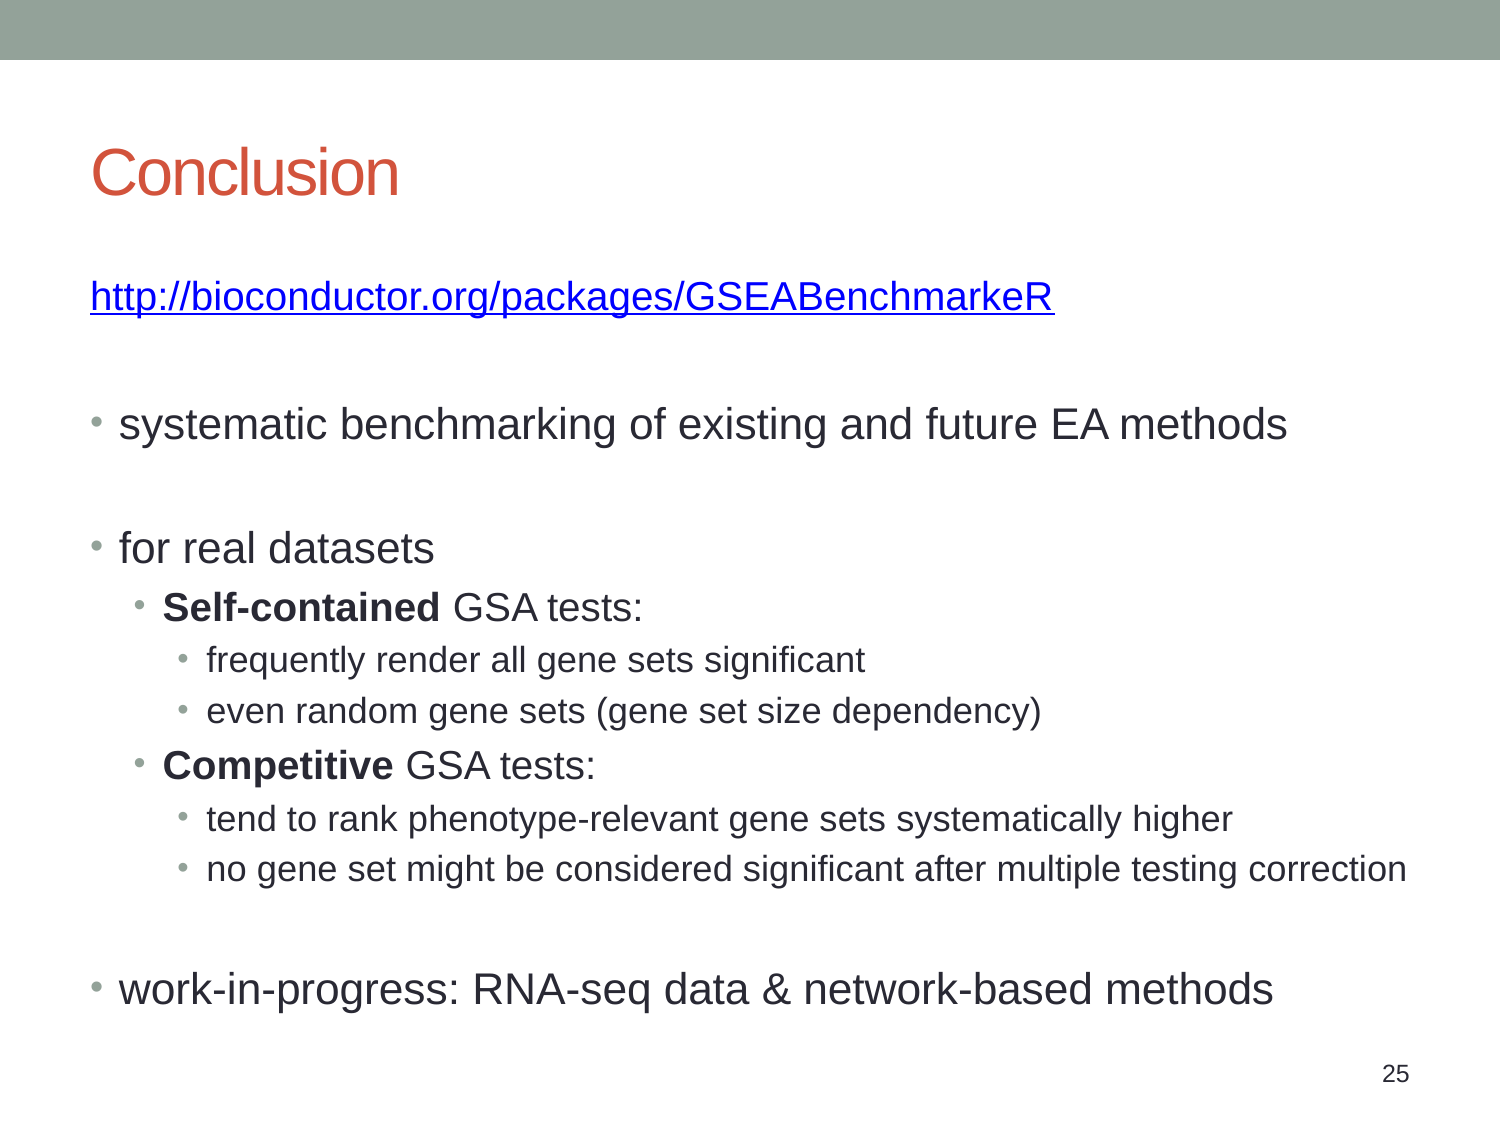

# Conclusion
http://bioconductor.org/packages/GSEABenchmarkeR

systematic benchmarking of existing and future EA methods

for real datasets
Self-contained GSA tests:
frequently render all gene sets significant
even random gene sets (gene set size dependency)
Competitive GSA tests:
tend to rank phenotype-relevant gene sets systematically higher
no gene set might be considered significant after multiple testing correction

work-in-progress: RNA-seq data & network-based methods

25